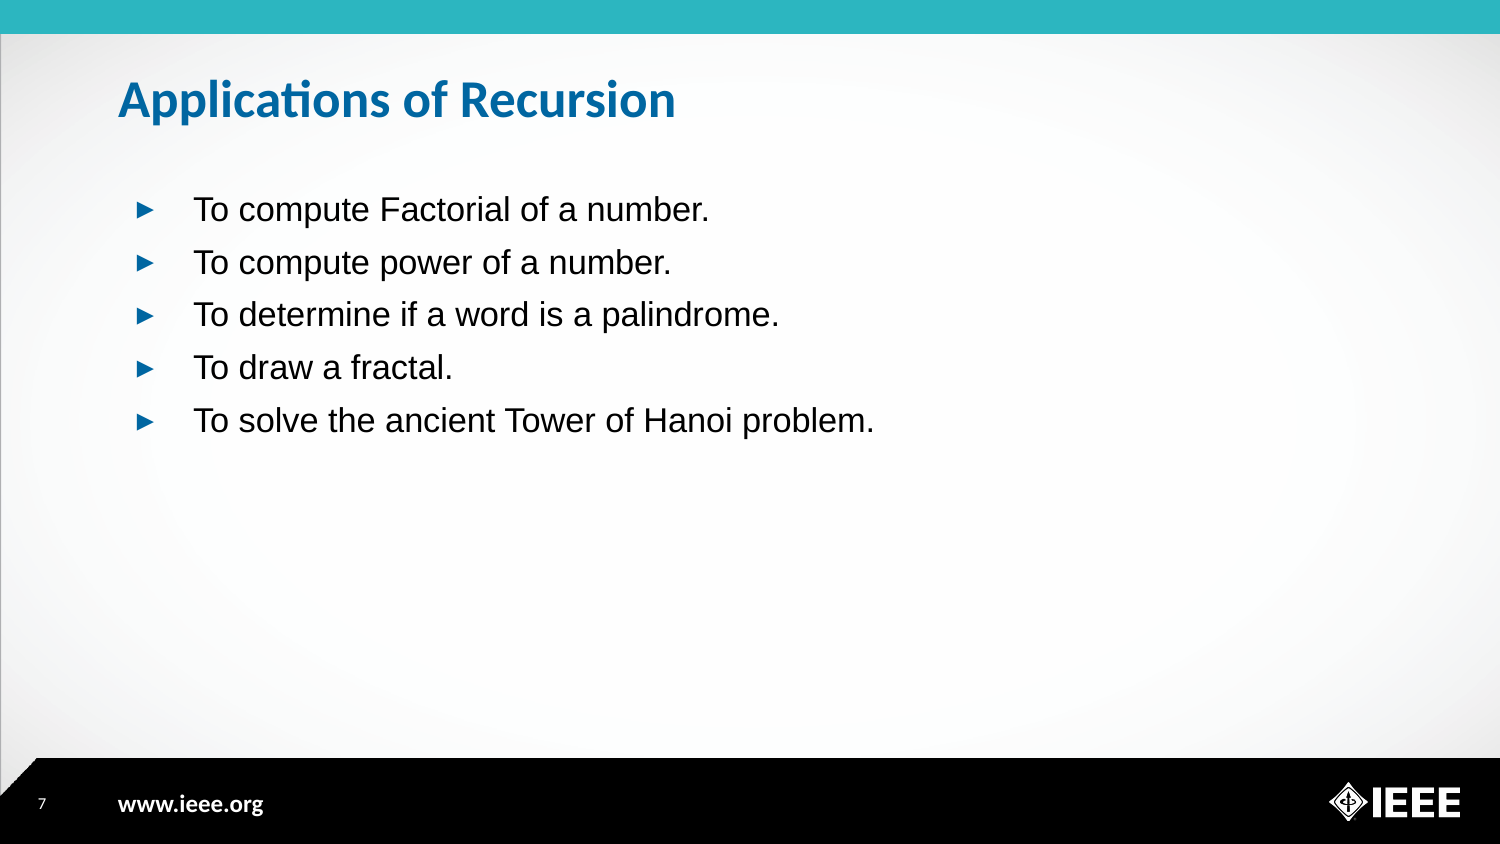

# Applications of Recursion
To compute Factorial of a number.
To compute power of a number.
To determine if a word is a palindrome.
To draw a fractal.
To solve the ancient Tower of Hanoi problem.
7